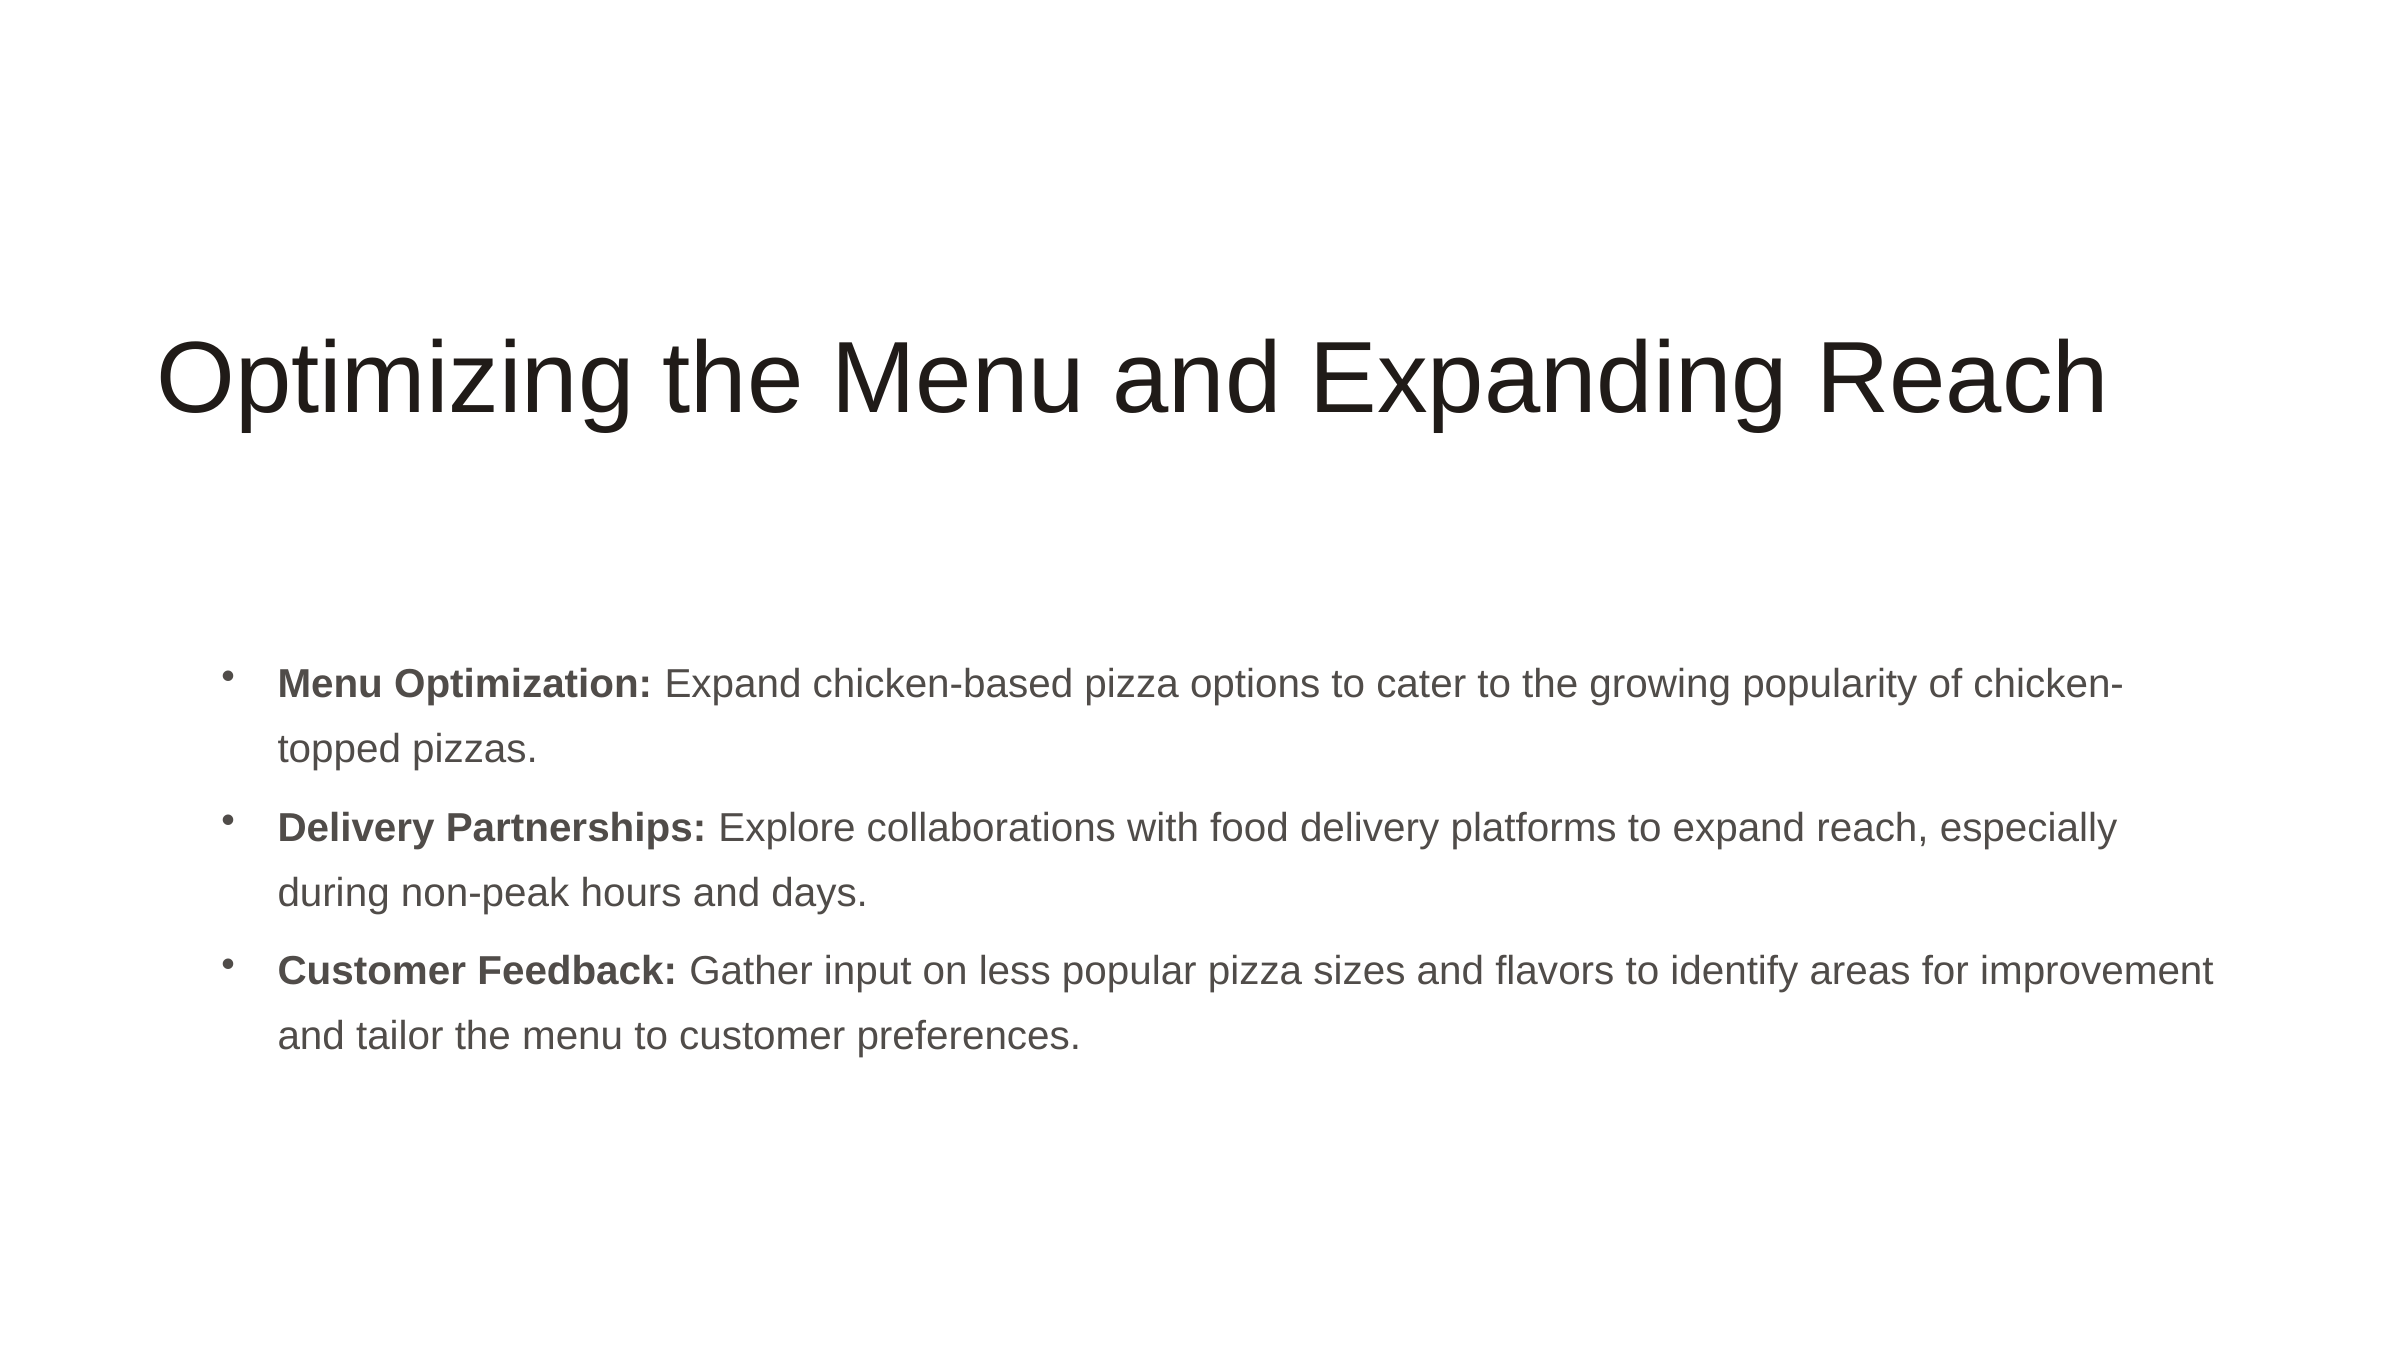

Optimizing the Menu and Expanding Reach
Menu Optimization: Expand chicken-based pizza options to cater to the growing popularity of chicken-topped pizzas.
Delivery Partnerships: Explore collaborations with food delivery platforms to expand reach, especially during non-peak hours and days.
Customer Feedback: Gather input on less popular pizza sizes and flavors to identify areas for improvement and tailor the menu to customer preferences.